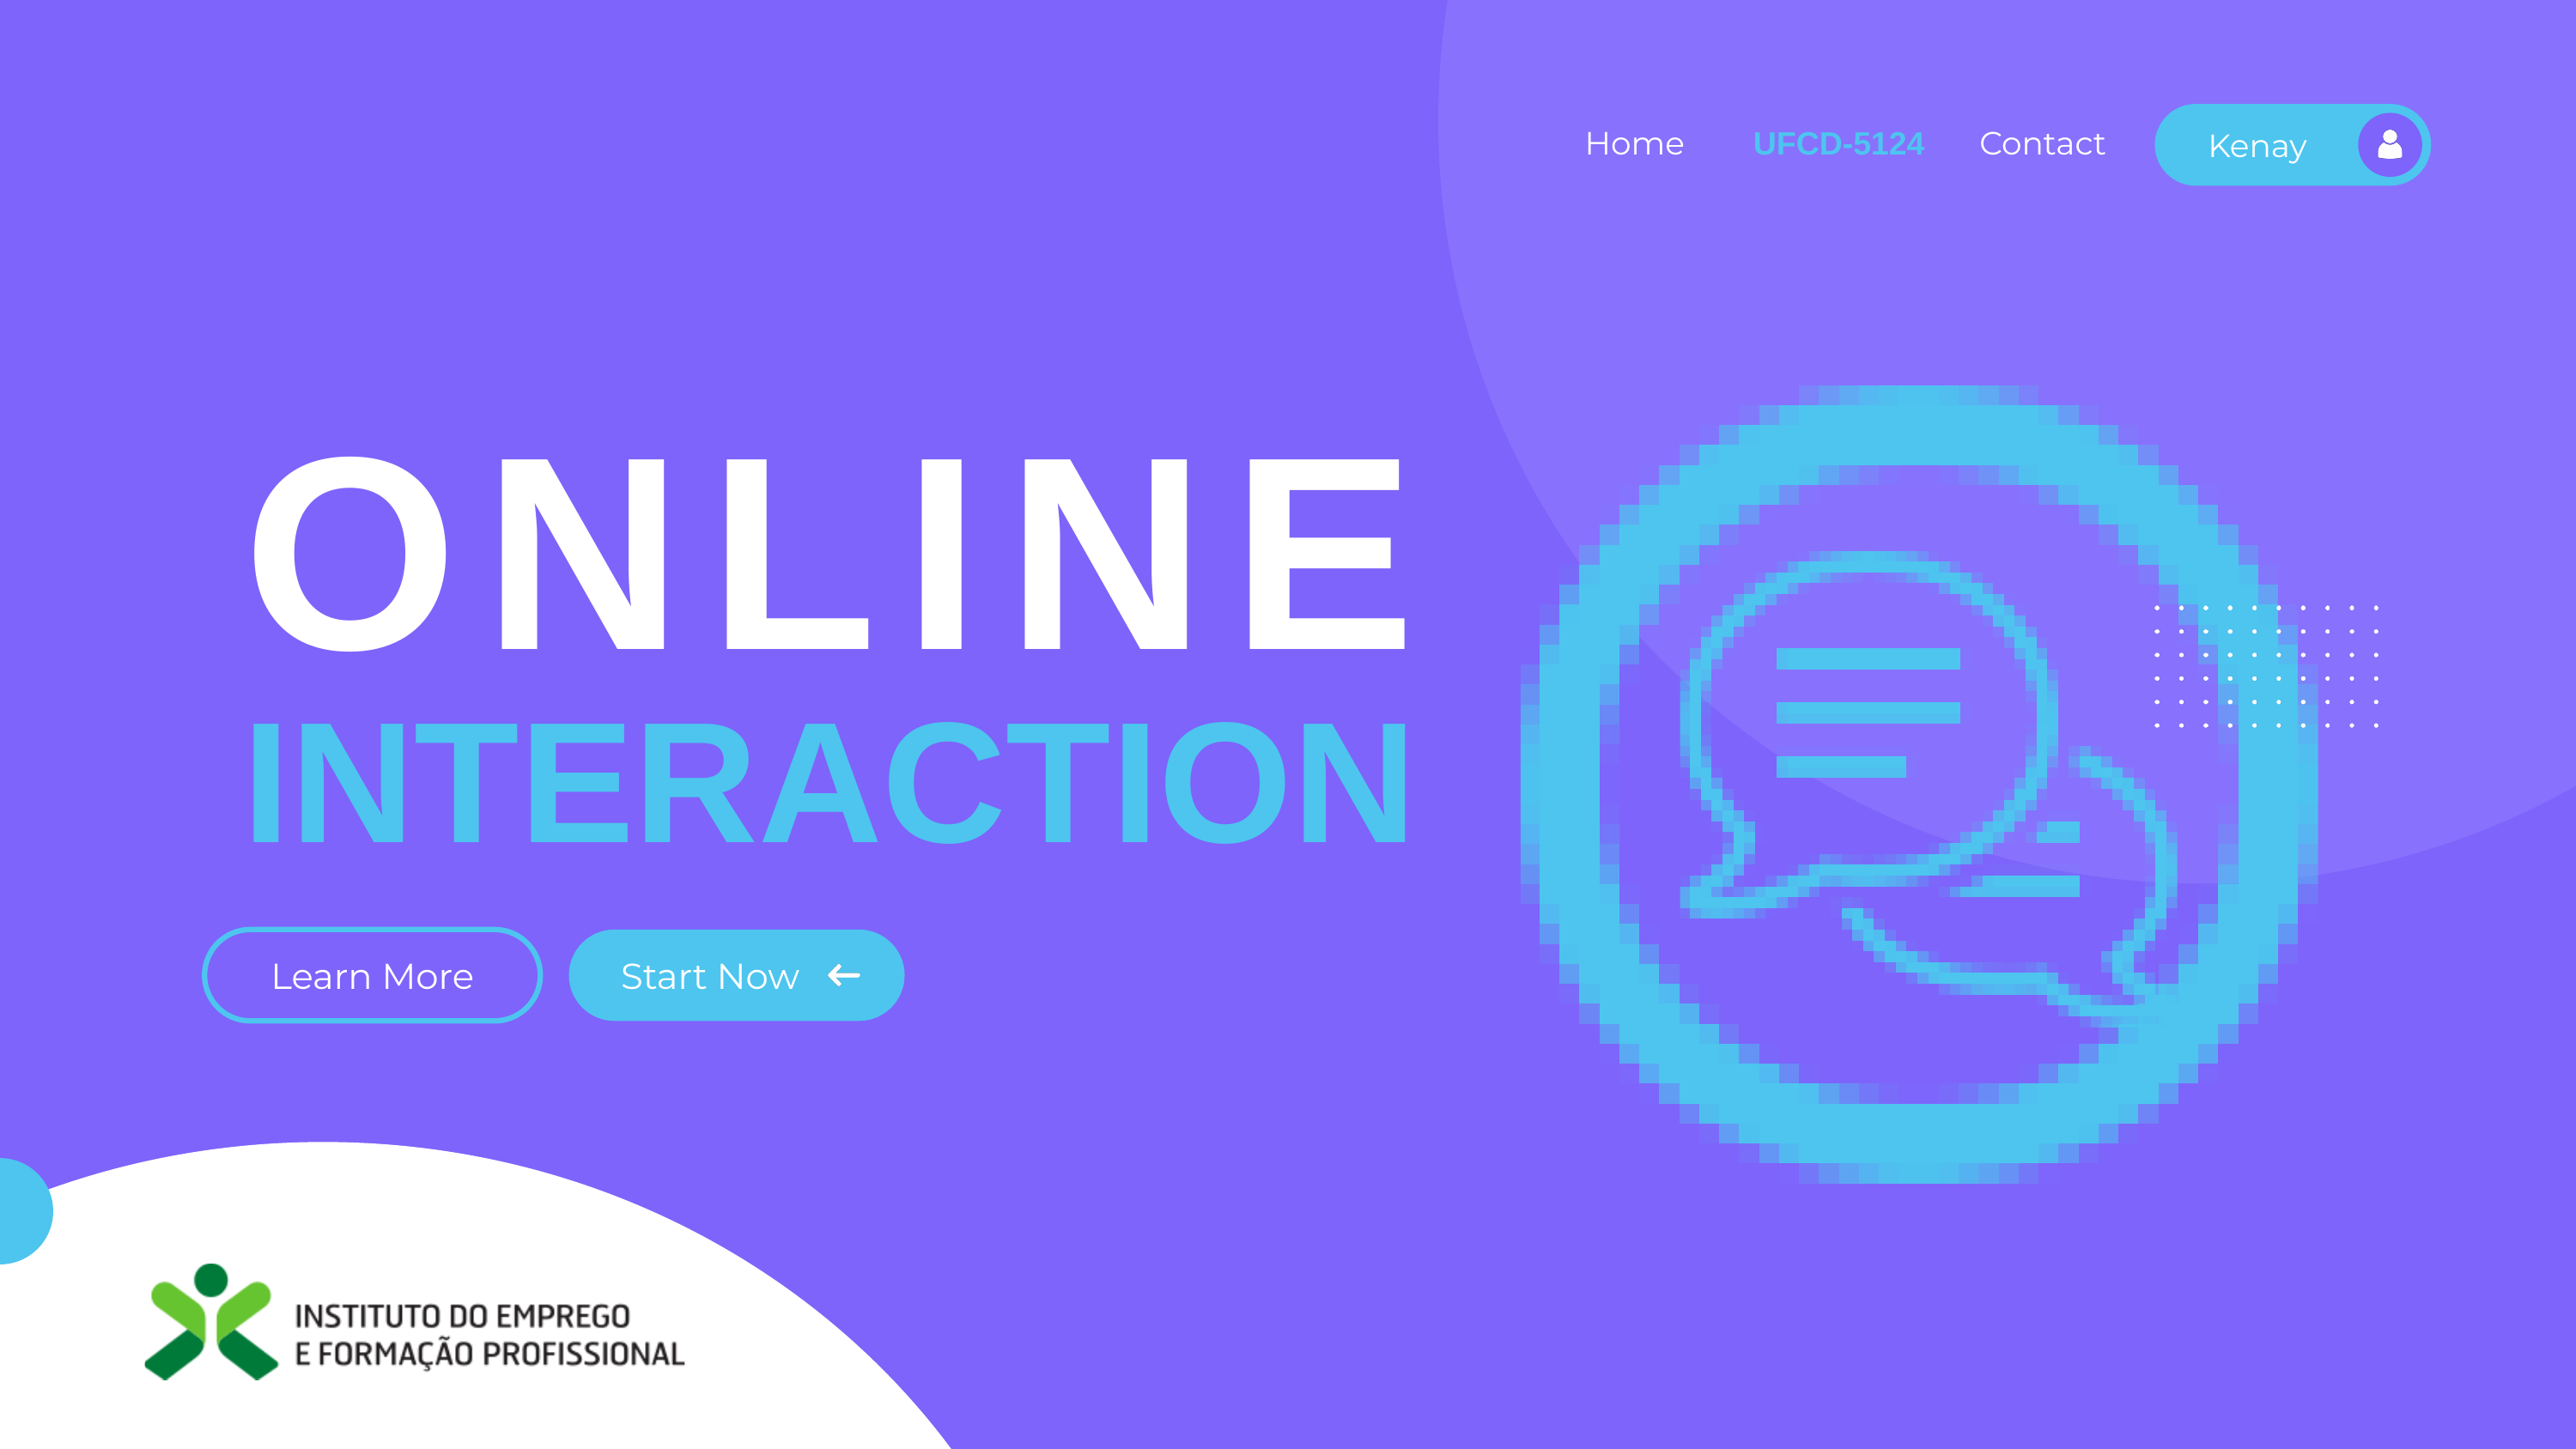

Home
UFCD-5124
Contact
Kenay

ONLINE
INTERACTION

Learn More
Start Now